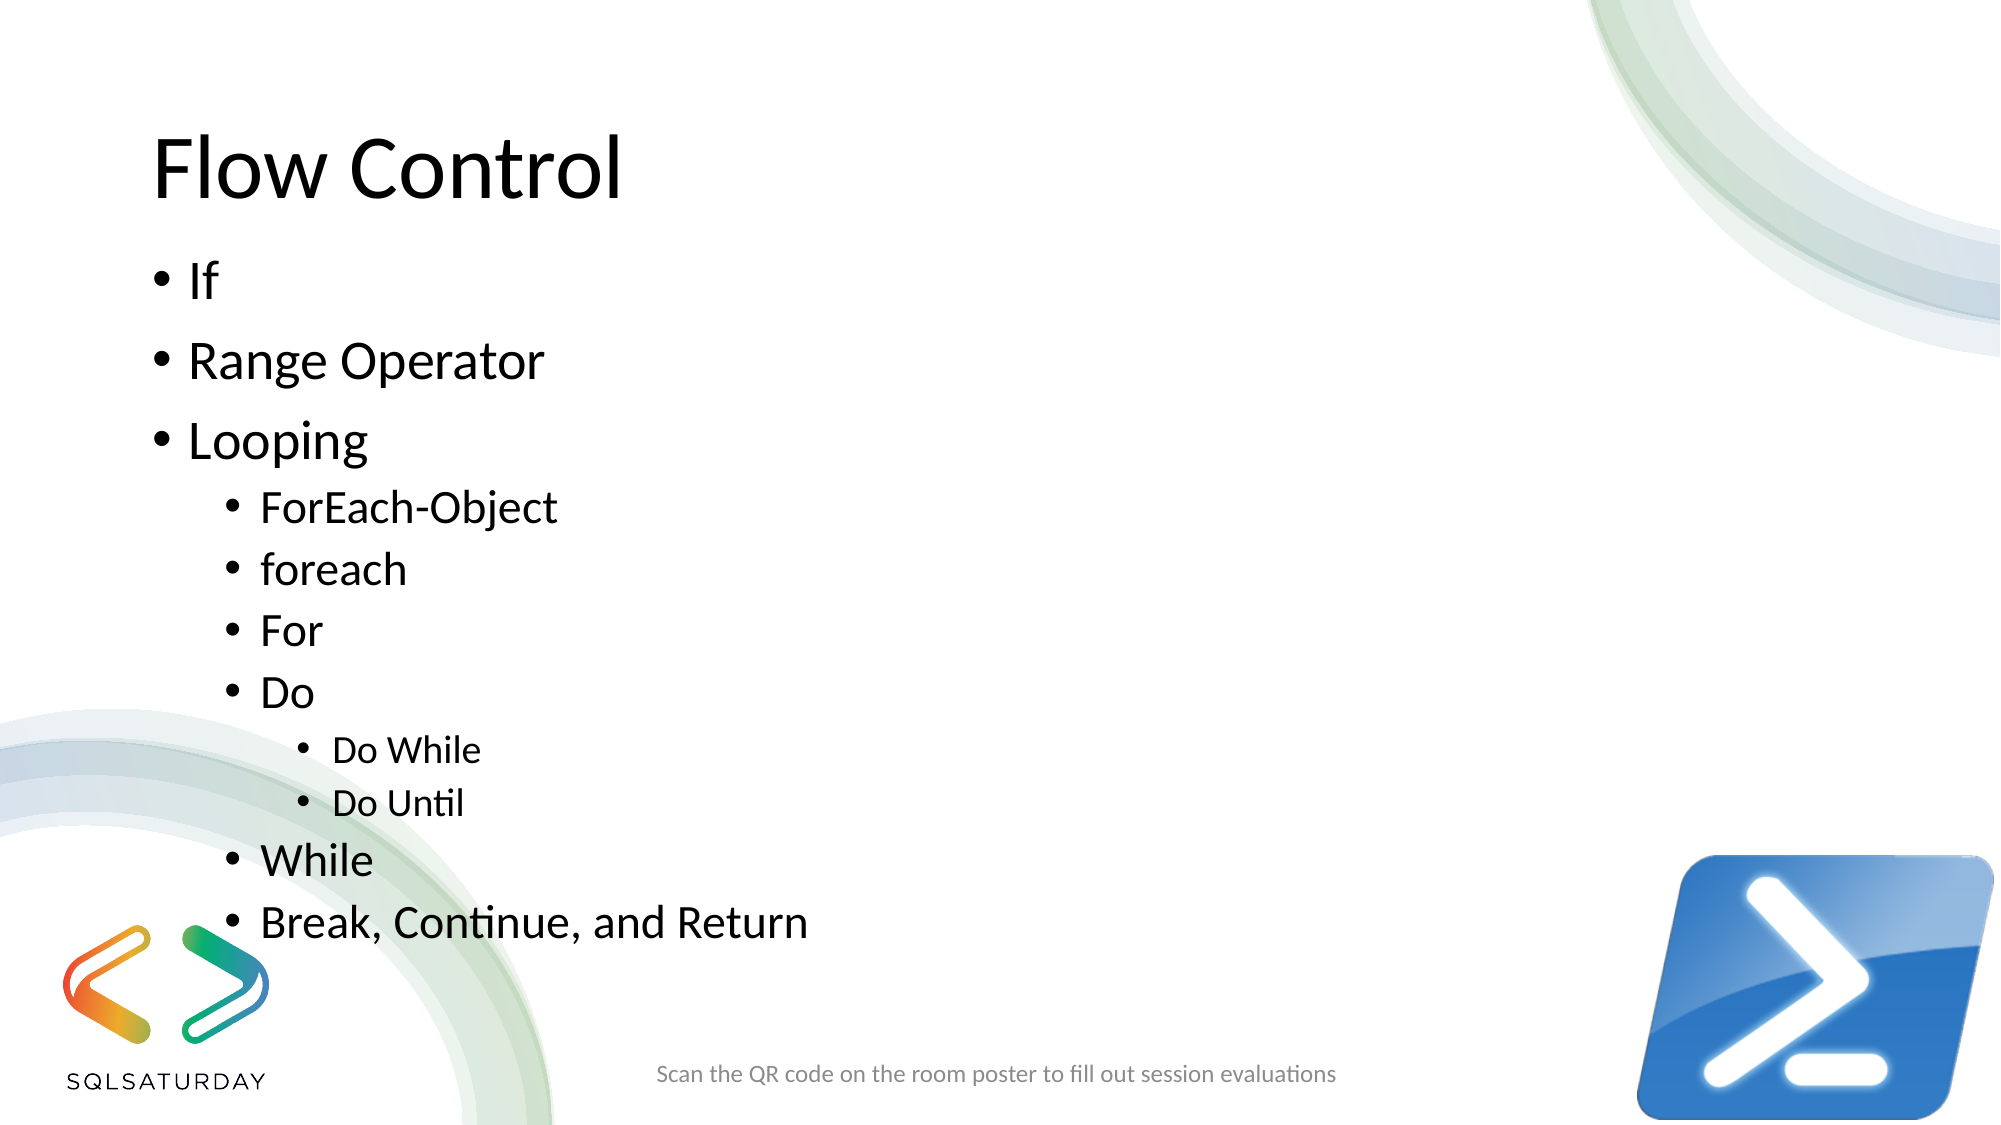

# Flow Control
If
Range Operator
Looping
ForEach-Object
foreach
For
Do
Do While
Do Until
While
Break, Continue, and Return

Scan the QR code on the room poster to fill out session evaluations